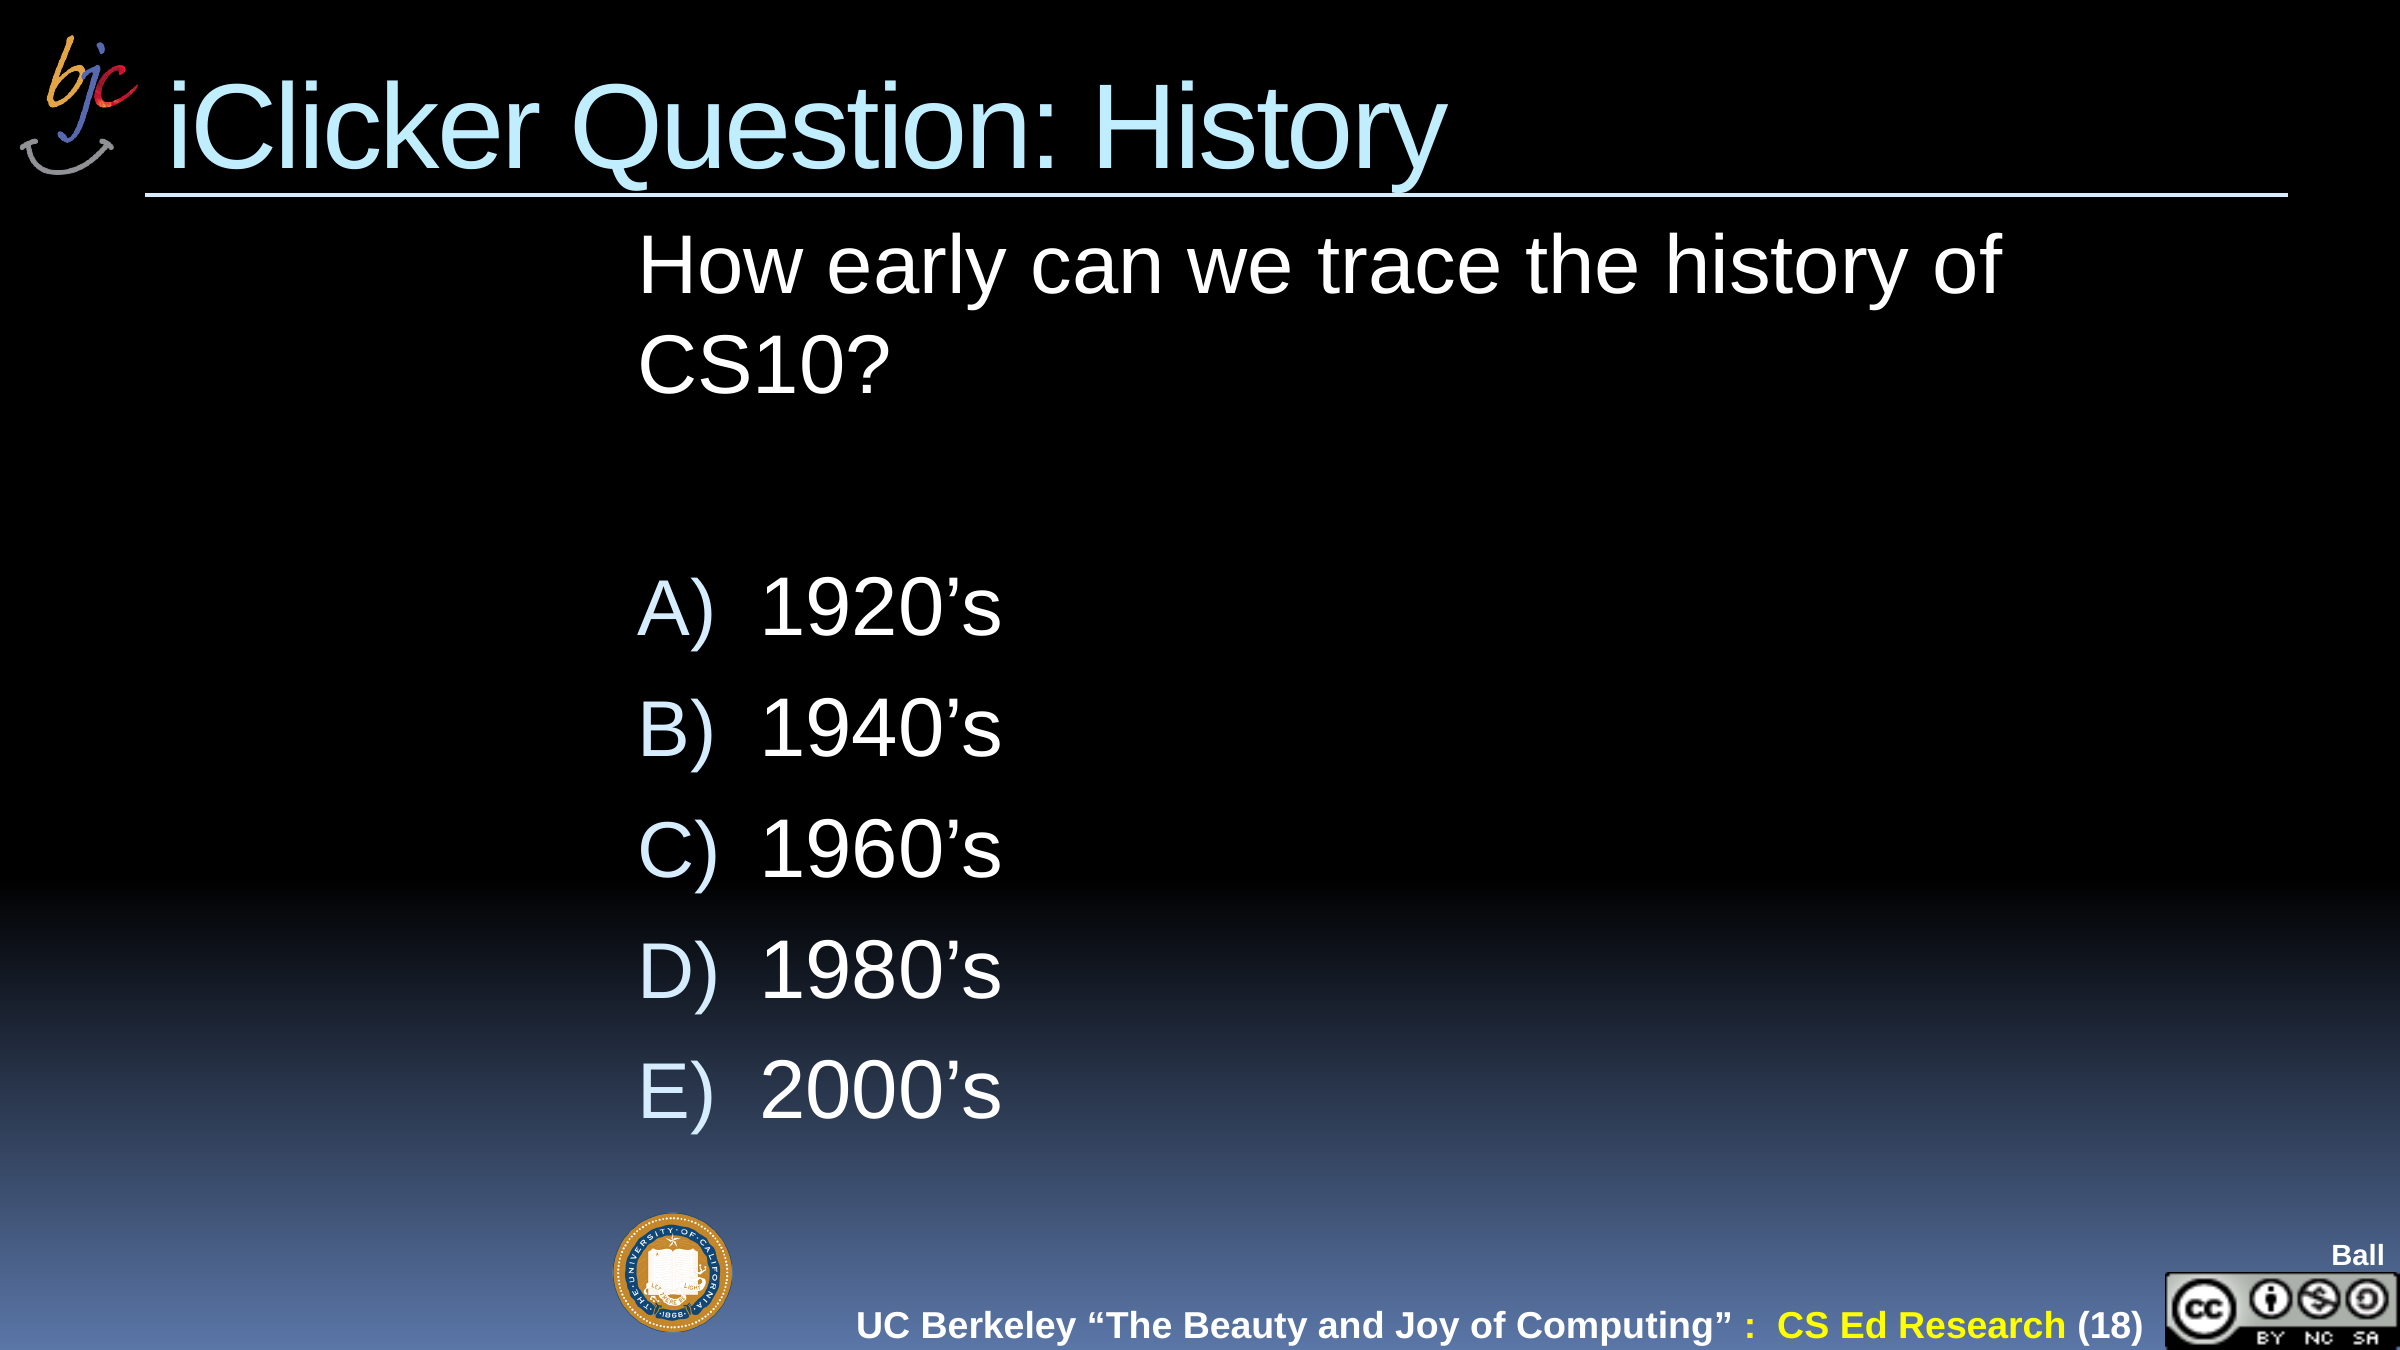

# iClicker Question: History
How early can we trace the history of CS10?

1920’s
1940’s
1960’s
1980’s
2000’s